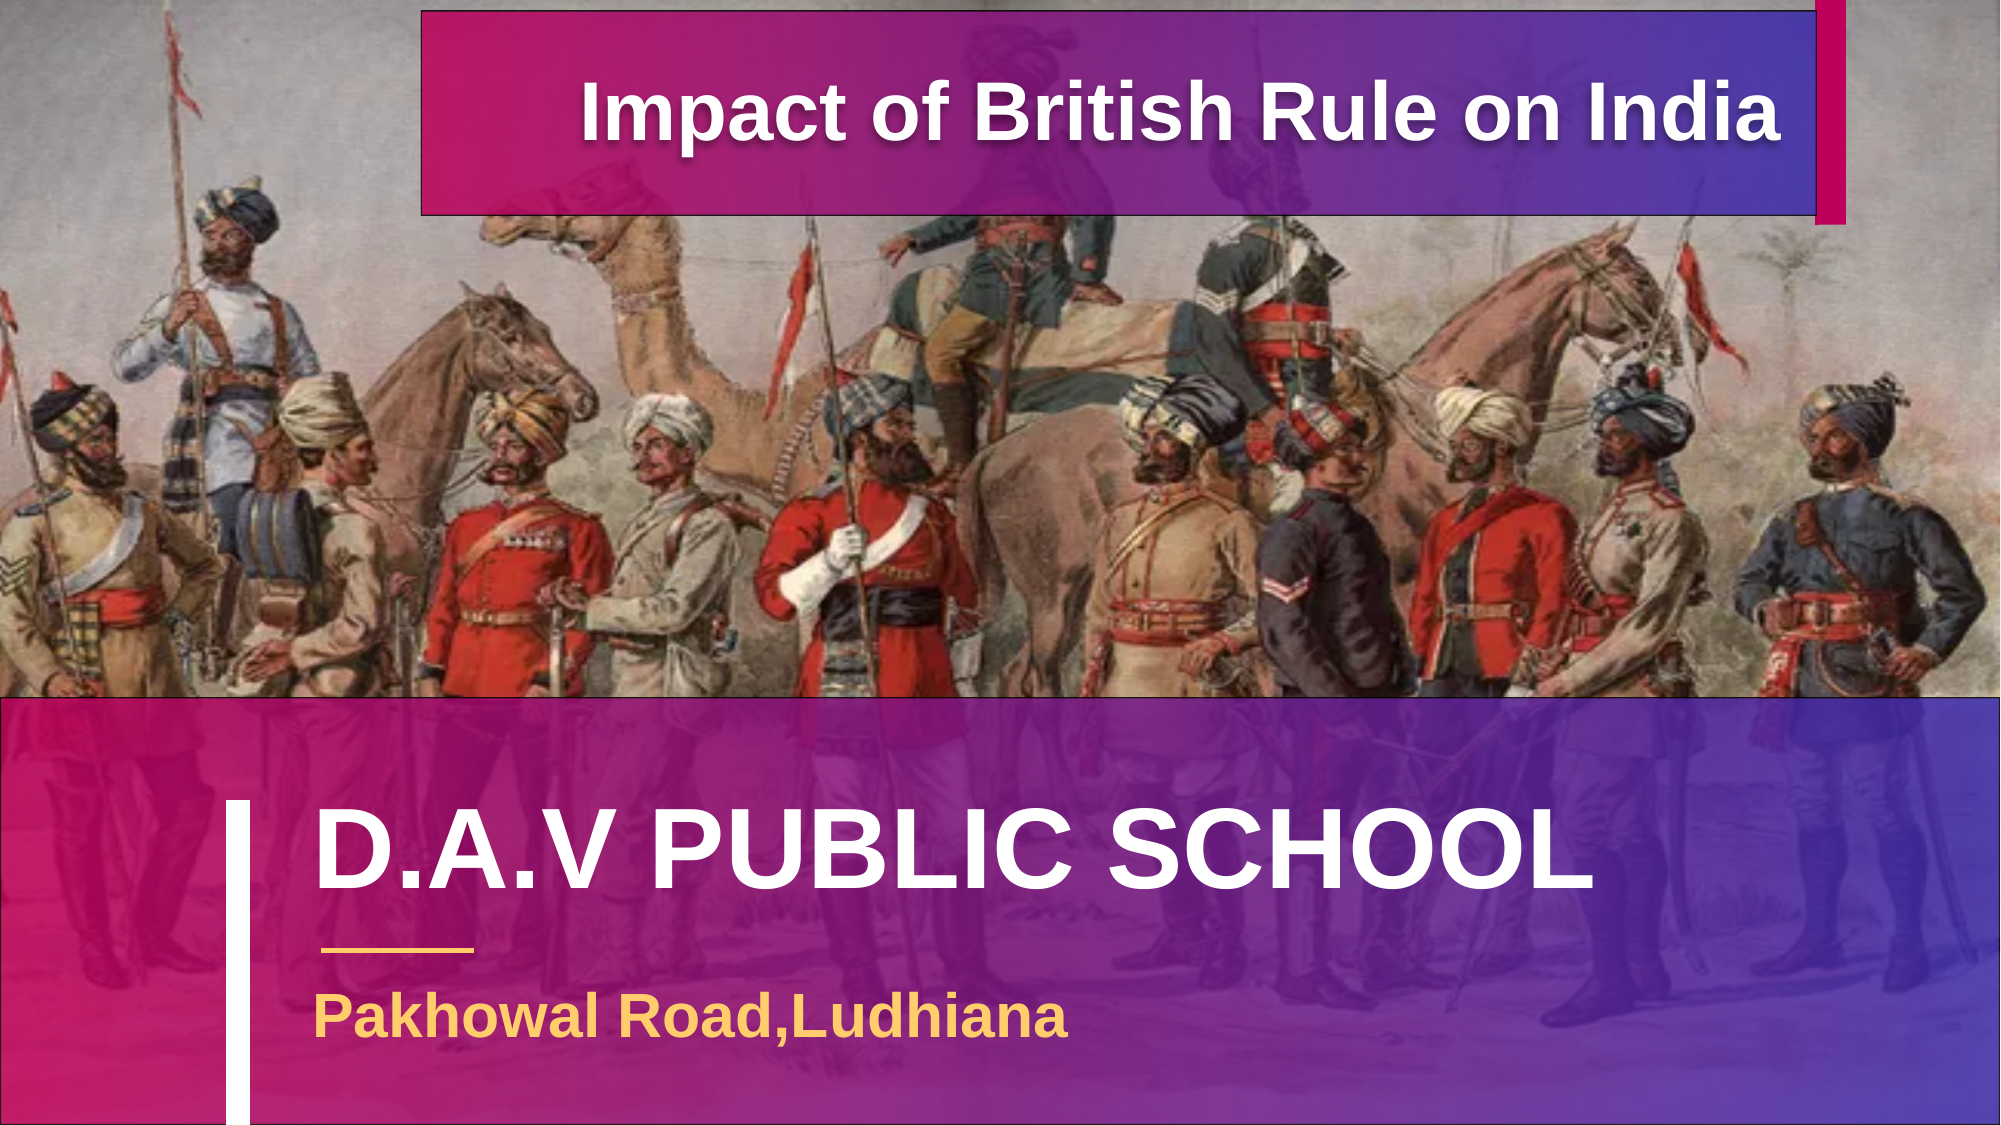

Impact of British Rule on India
# D.A.V PUBLIC SCHOOL
Pakhowal Road,Ludhiana